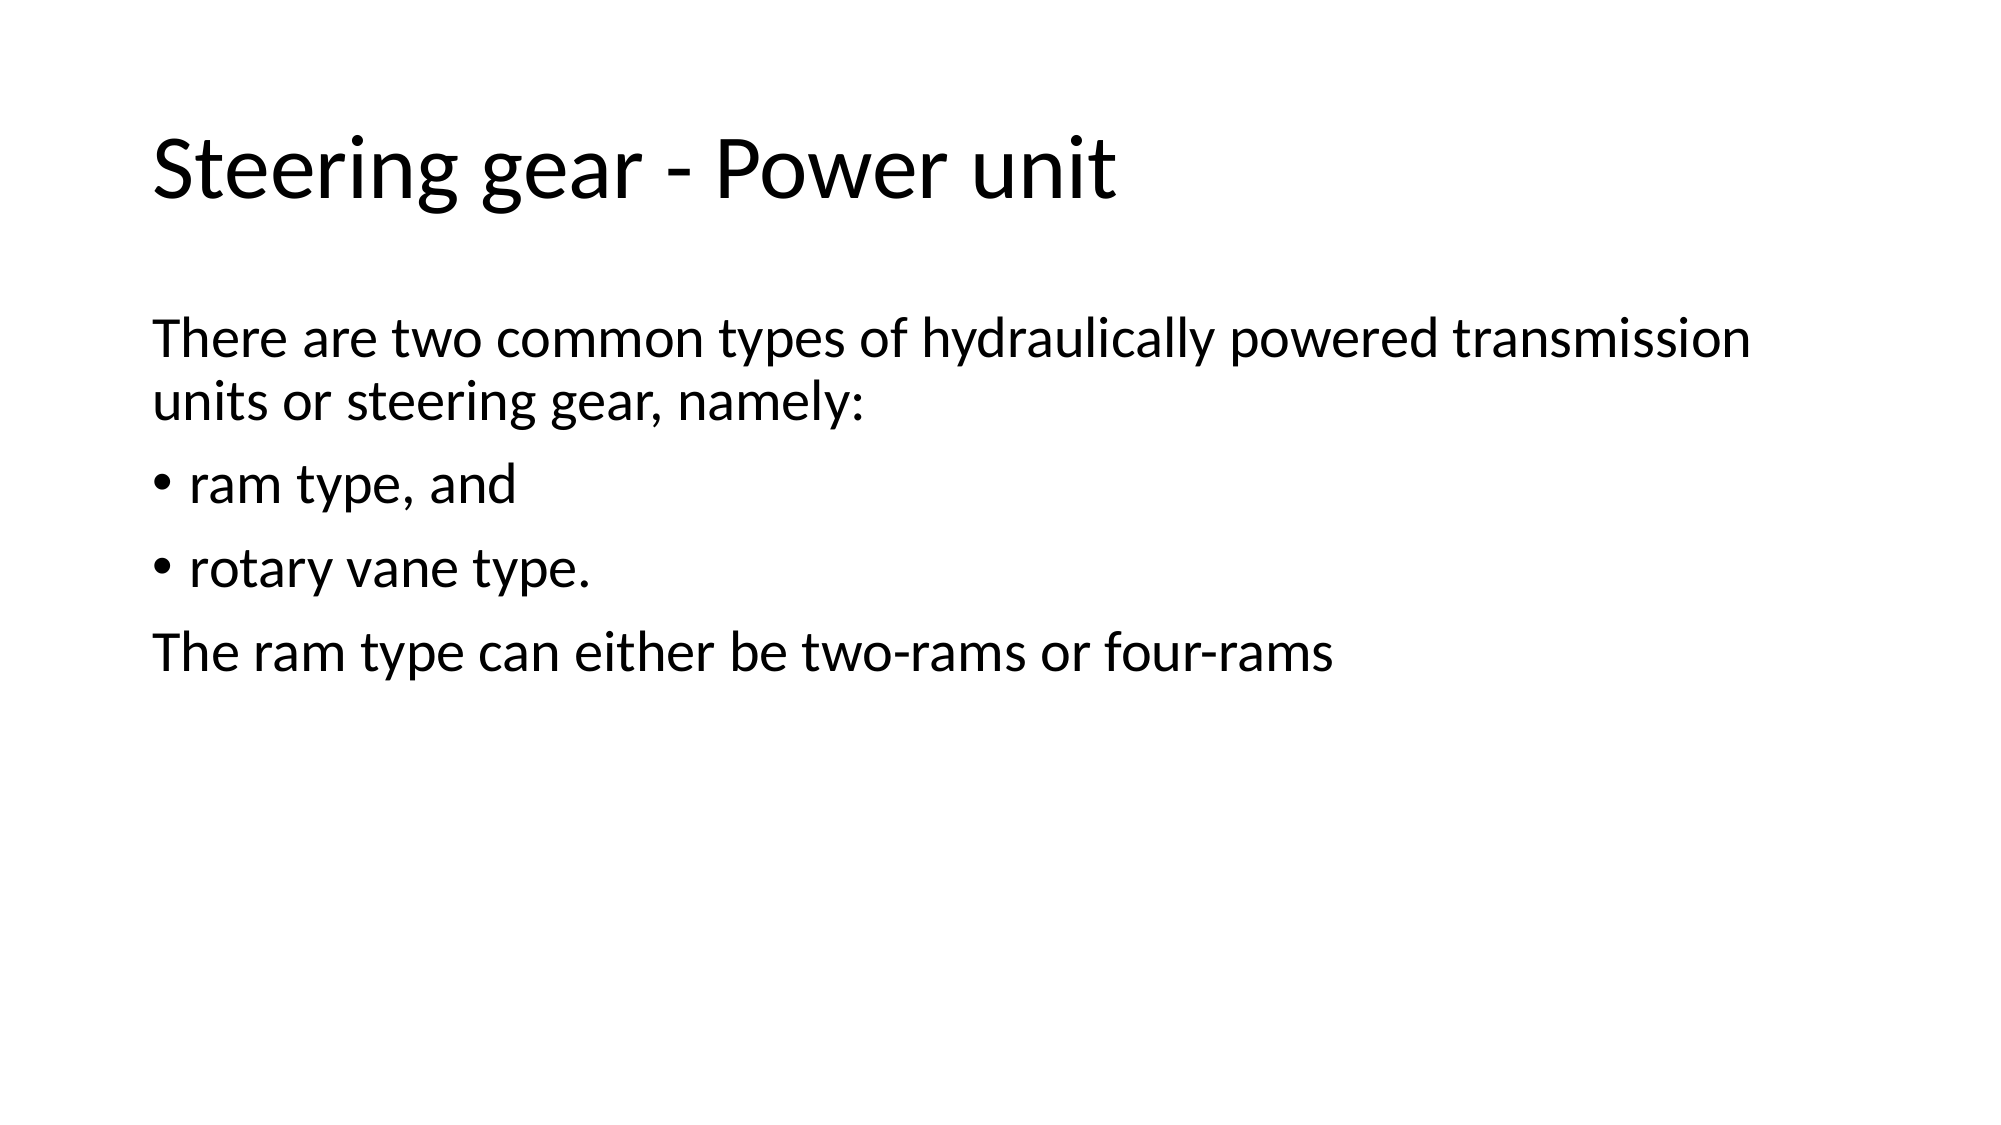

# Steering gear - Power unit
There are two common types of hydraulically powered transmission units or steering gear, namely:
ram type, and
rotary vane type.
The ram type can either be two-rams or four-rams